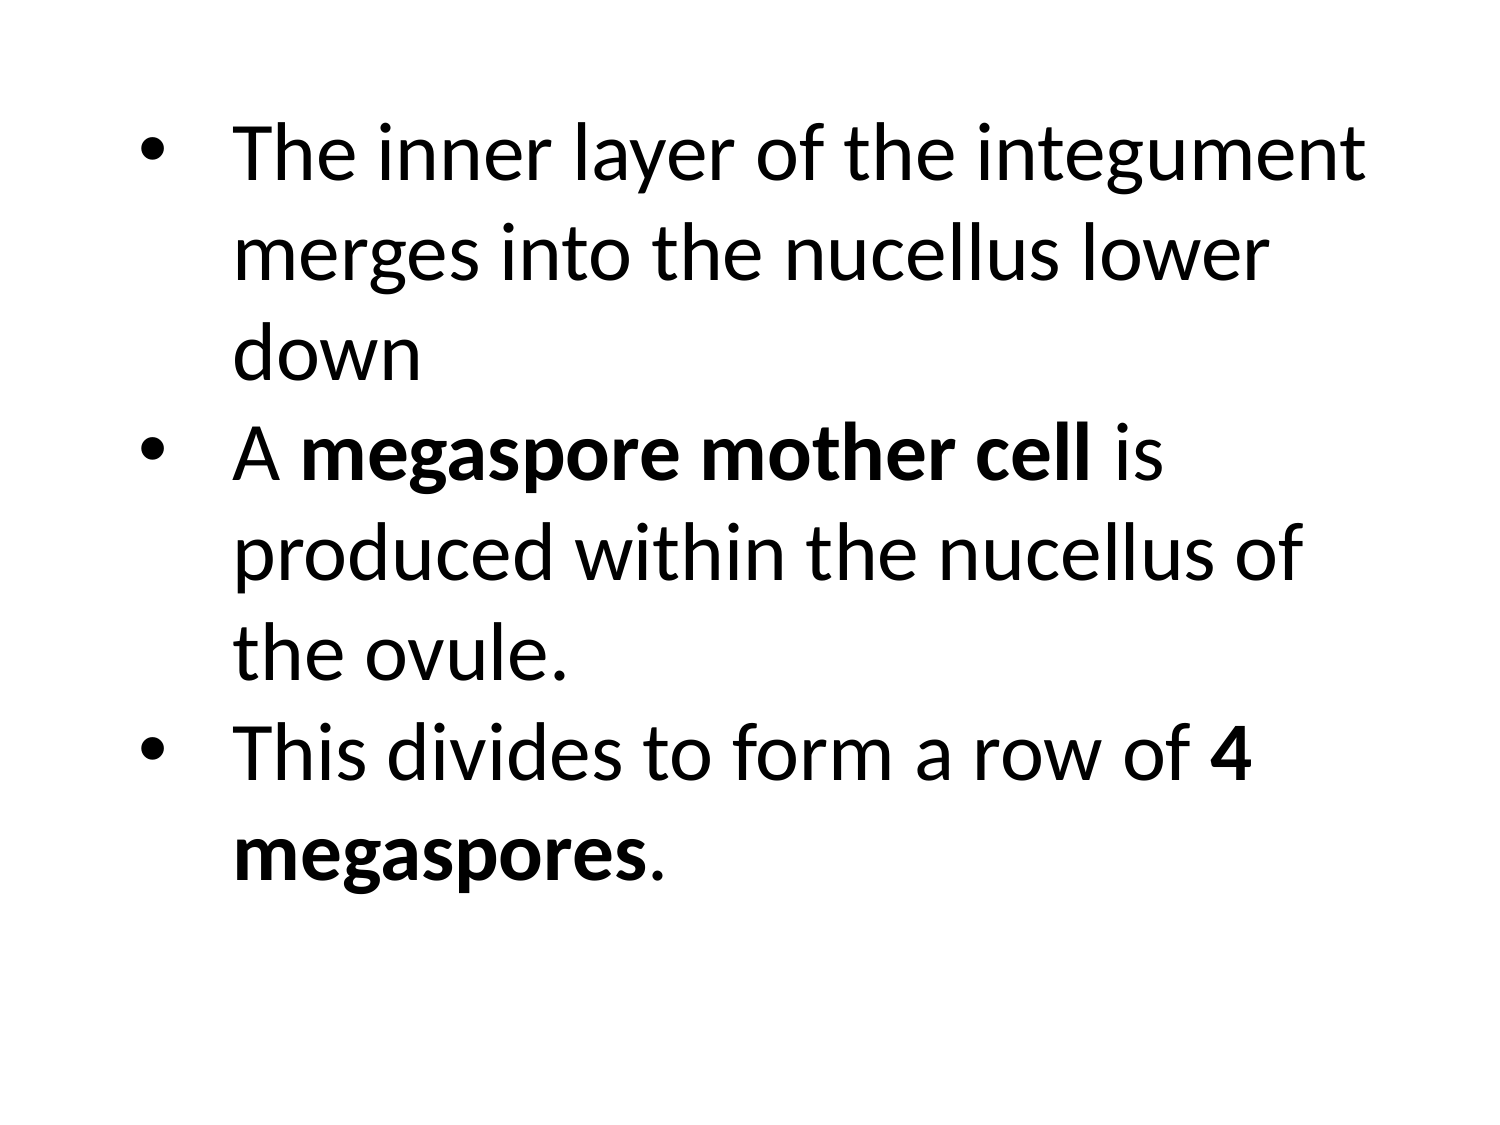

The inner layer of the integument merges into the nucellus lower down
A megaspore mother cell is produced within the nucellus of the ovule.
This divides to form a row of 4 megaspores.